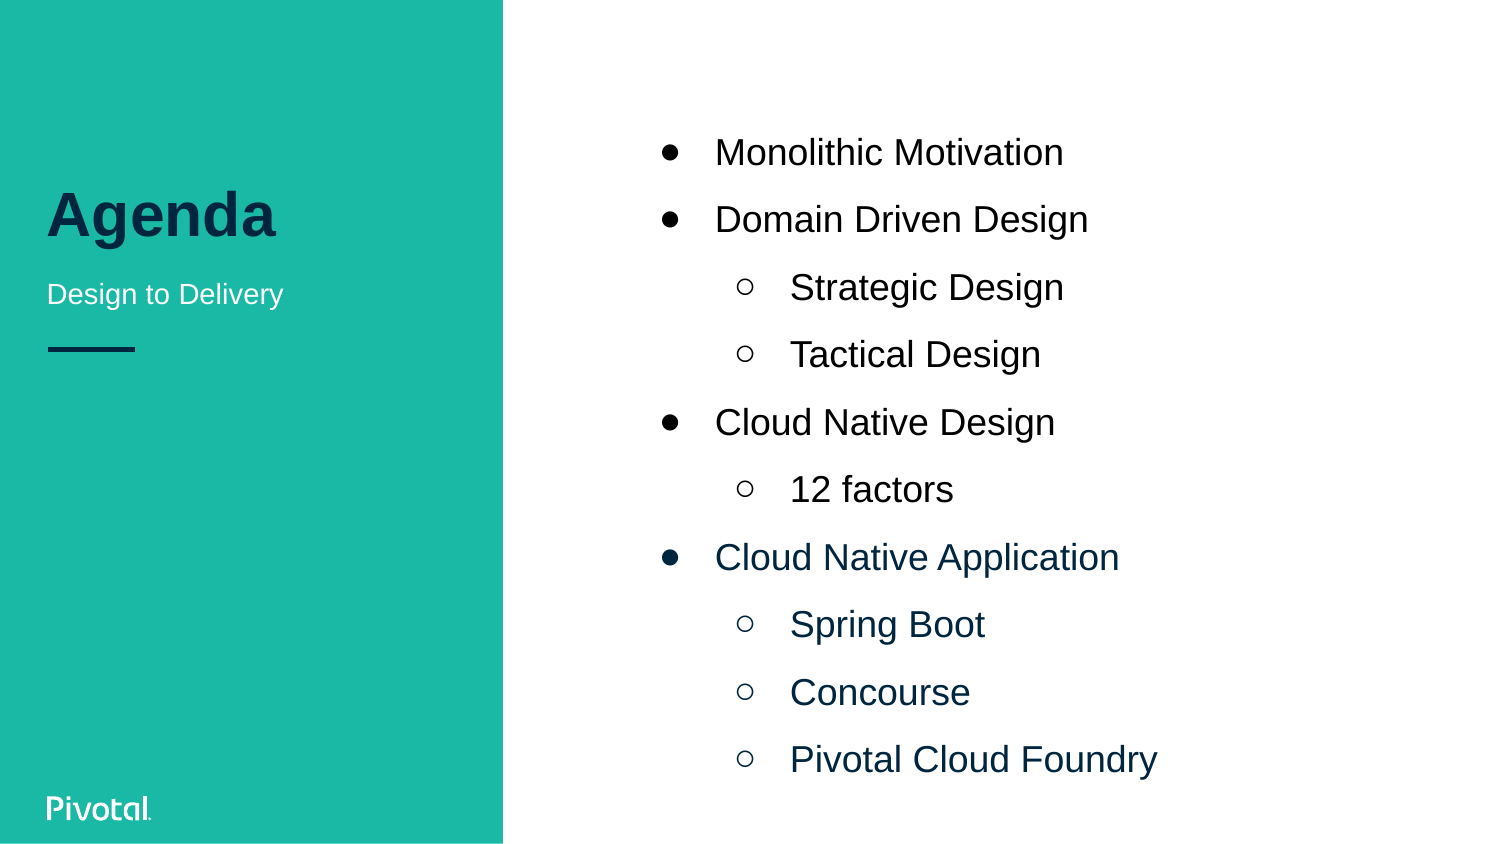

# Agenda
Monolithic Motivation
Domain Driven Design
Strategic Design
Tactical Design
Cloud Native Design
12 factors
Cloud Native Application
Spring Boot
Concourse
Pivotal Cloud Foundry
Design to Delivery